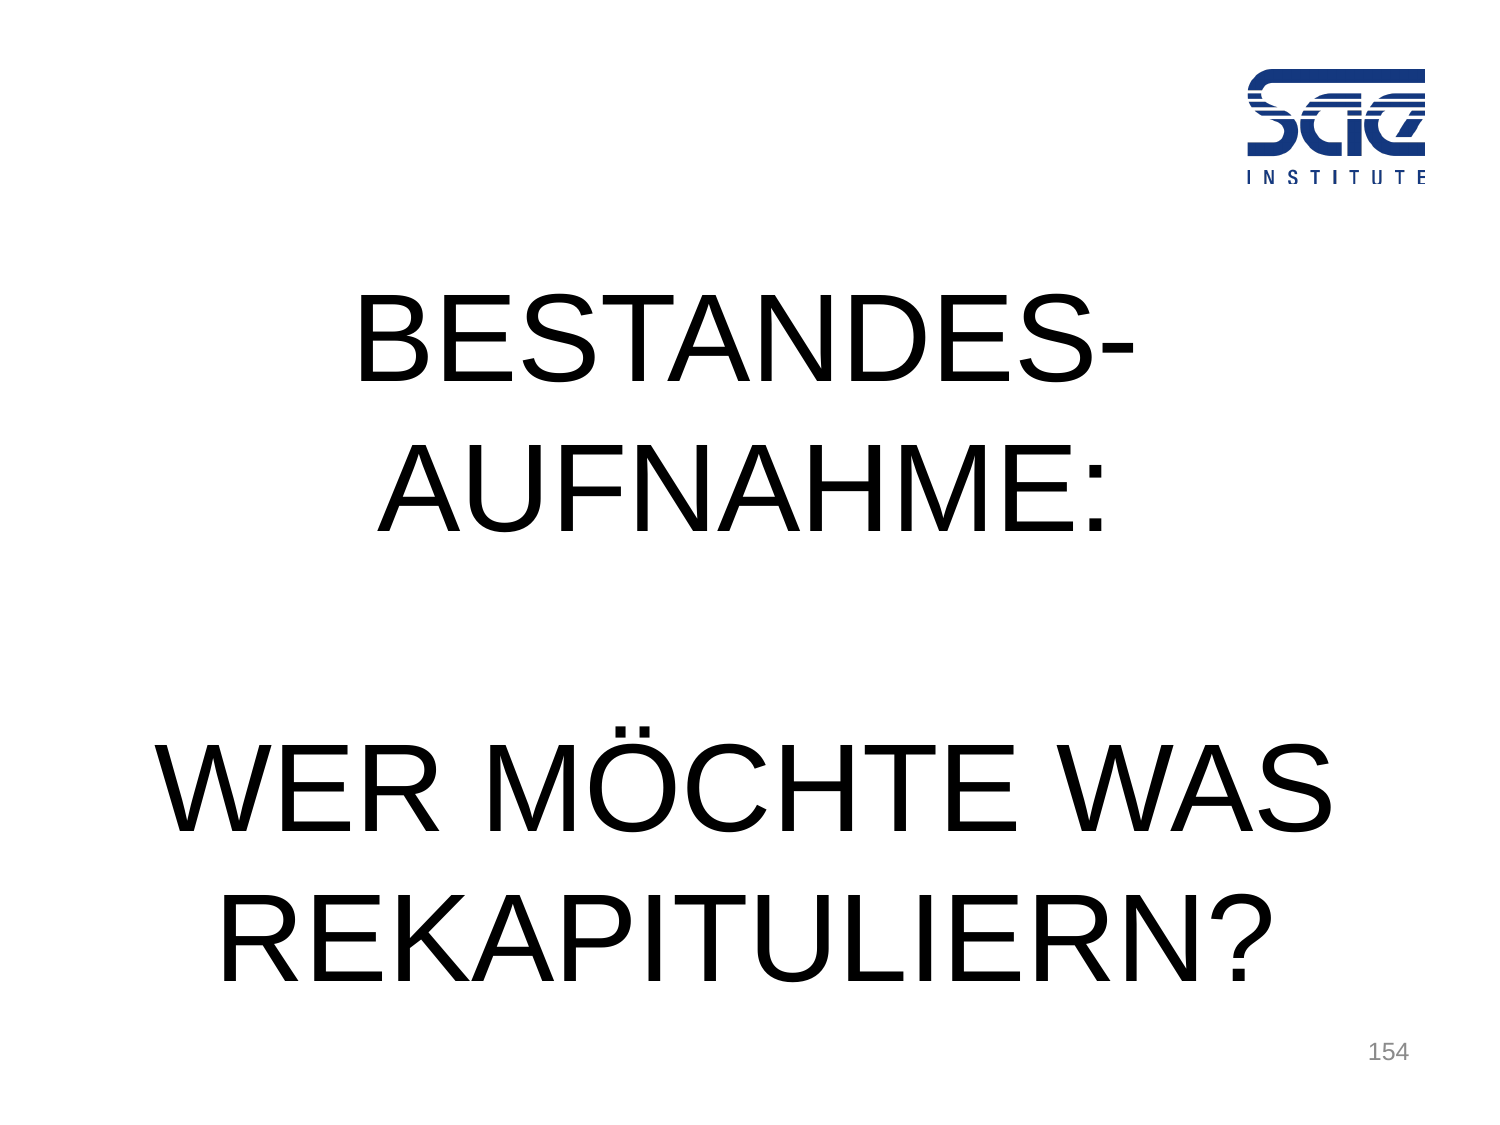

#

BESTANDES-
AUFNAHME:
WER MÖCHTE WAS REKAPITULIERN?
154